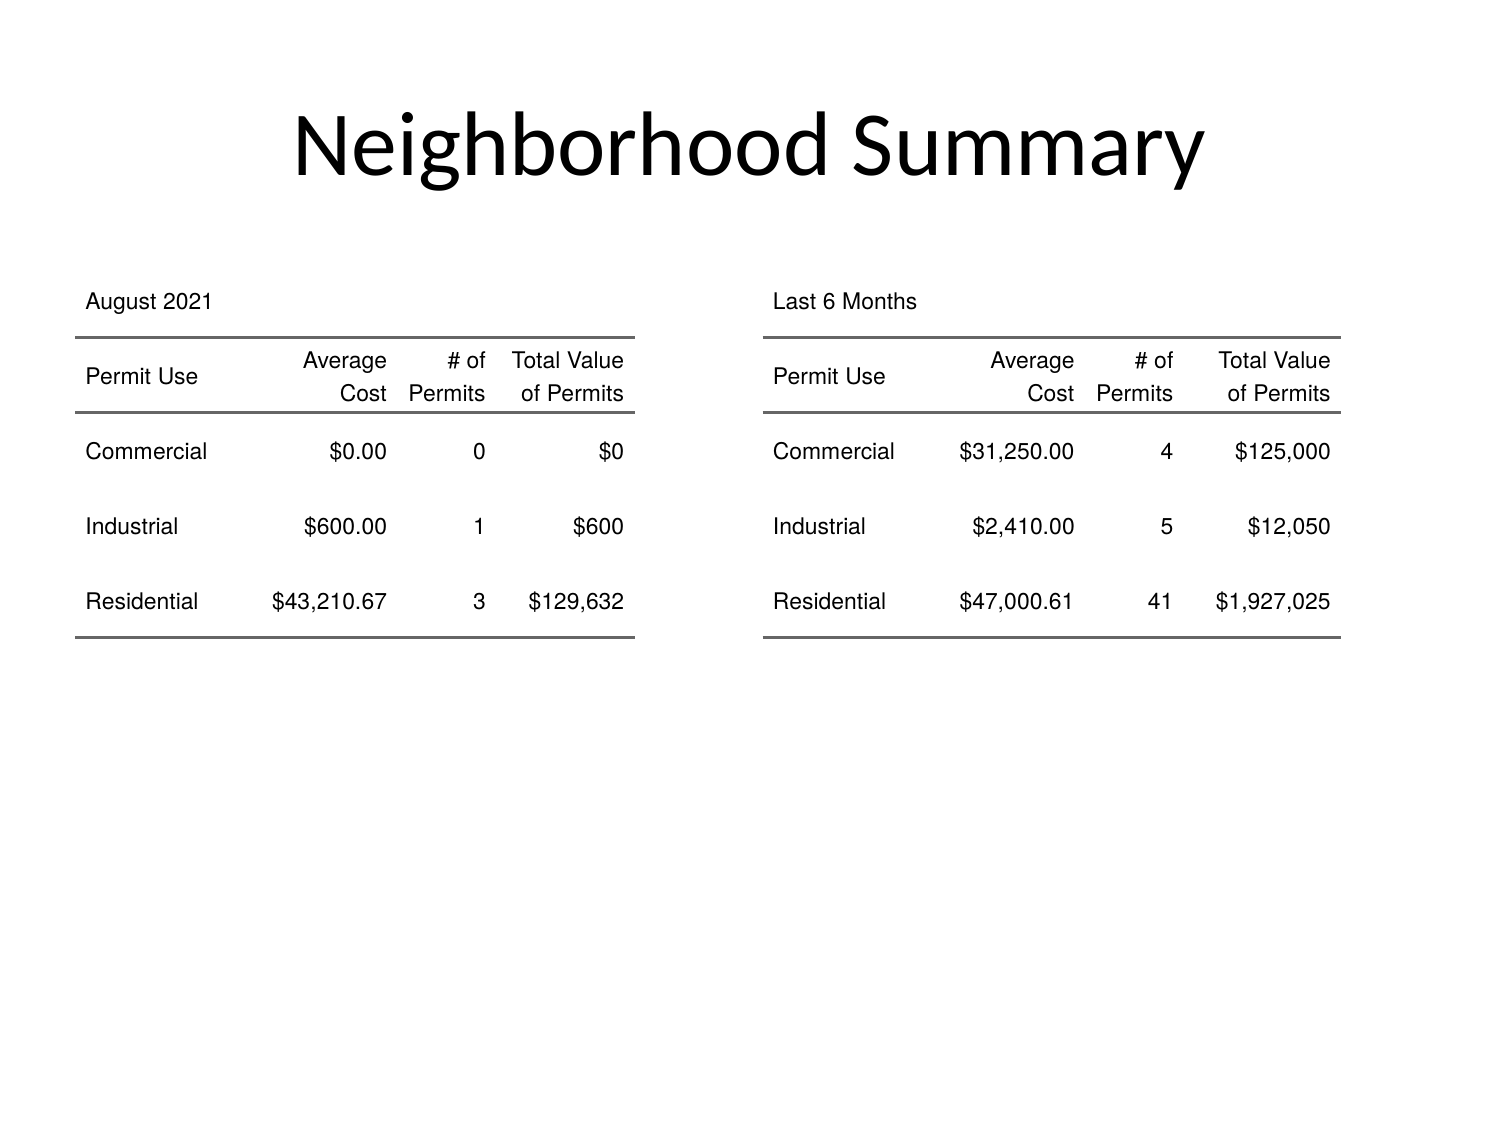

# Neighborhood Summary
| August 2021 | August 2021 | August 2021 | August 2021 |
| --- | --- | --- | --- |
| Permit Use | Average Cost | # of Permits | Total Value of Permits |
| Commercial | $0.00 | 0 | $0 |
| Industrial | $600.00 | 1 | $600 |
| Residential | $43,210.67 | 3 | $129,632 |
| Last 6 Months | Last 6 Months | Last 6 Months | Last 6 Months |
| --- | --- | --- | --- |
| Permit Use | Average Cost | # of Permits | Total Value of Permits |
| Commercial | $31,250.00 | 4 | $125,000 |
| Industrial | $2,410.00 | 5 | $12,050 |
| Residential | $47,000.61 | 41 | $1,927,025 |